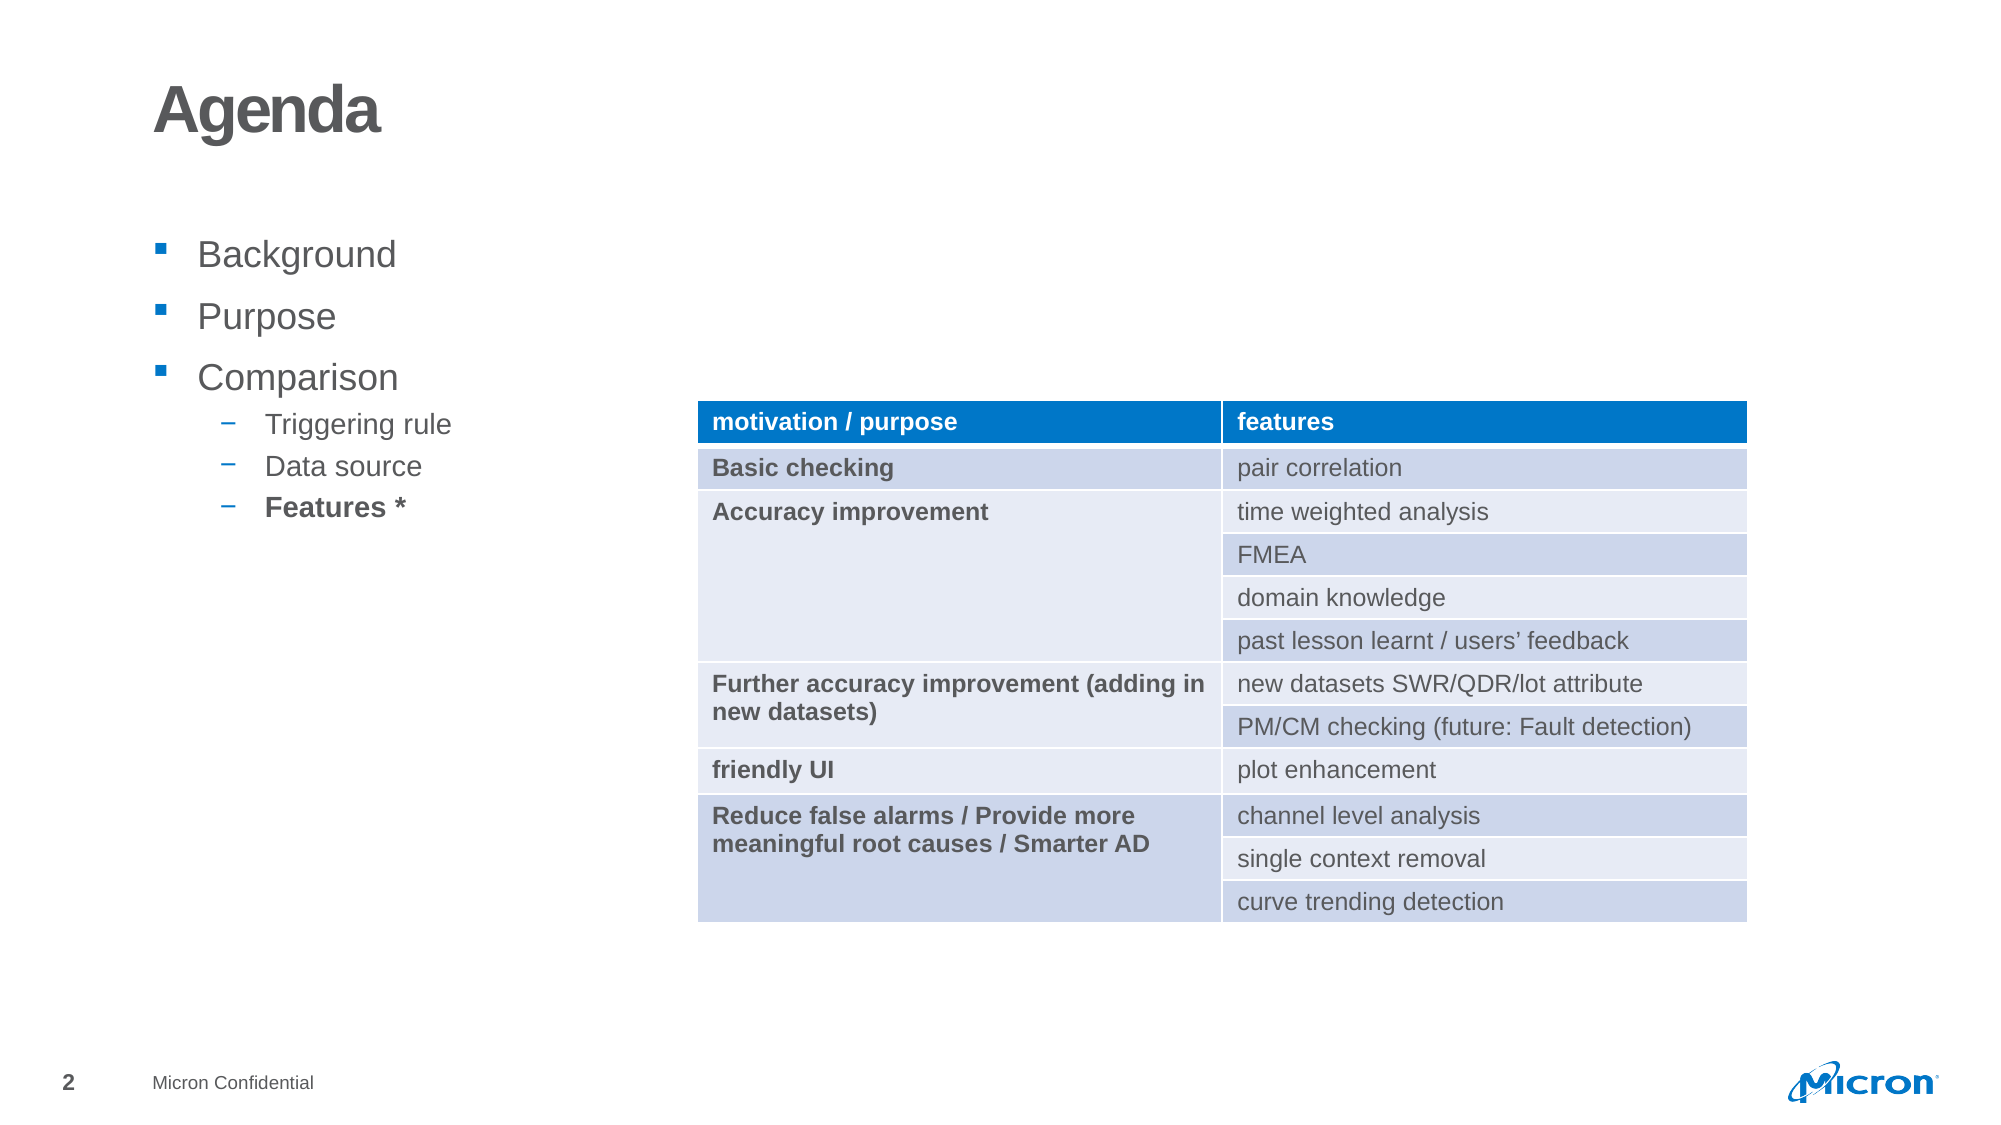

# Agenda

Background
Purpose
Comparison
Triggering rule
Data source
Features *

| motivation / purpose | features |
| --- | --- |
| Basic checking | pair correlation |
| Accuracy improvement | time weighted analysis |
|  | FMEA |
|  | domain knowledge |
|  | past lesson learnt / users’ feedback |
| Further accuracy improvement (adding in new datasets) | new datasets SWR/QDR/lot attribute |
|  | PM/CM checking (future: Fault detection) |
| friendly UI | plot enhancement |
| Reduce false alarms / Provide more meaningful root causes / Smarter AD | channel level analysis |
|  | single context removal |
|  | curve trending detection |
Micron Confidential
2